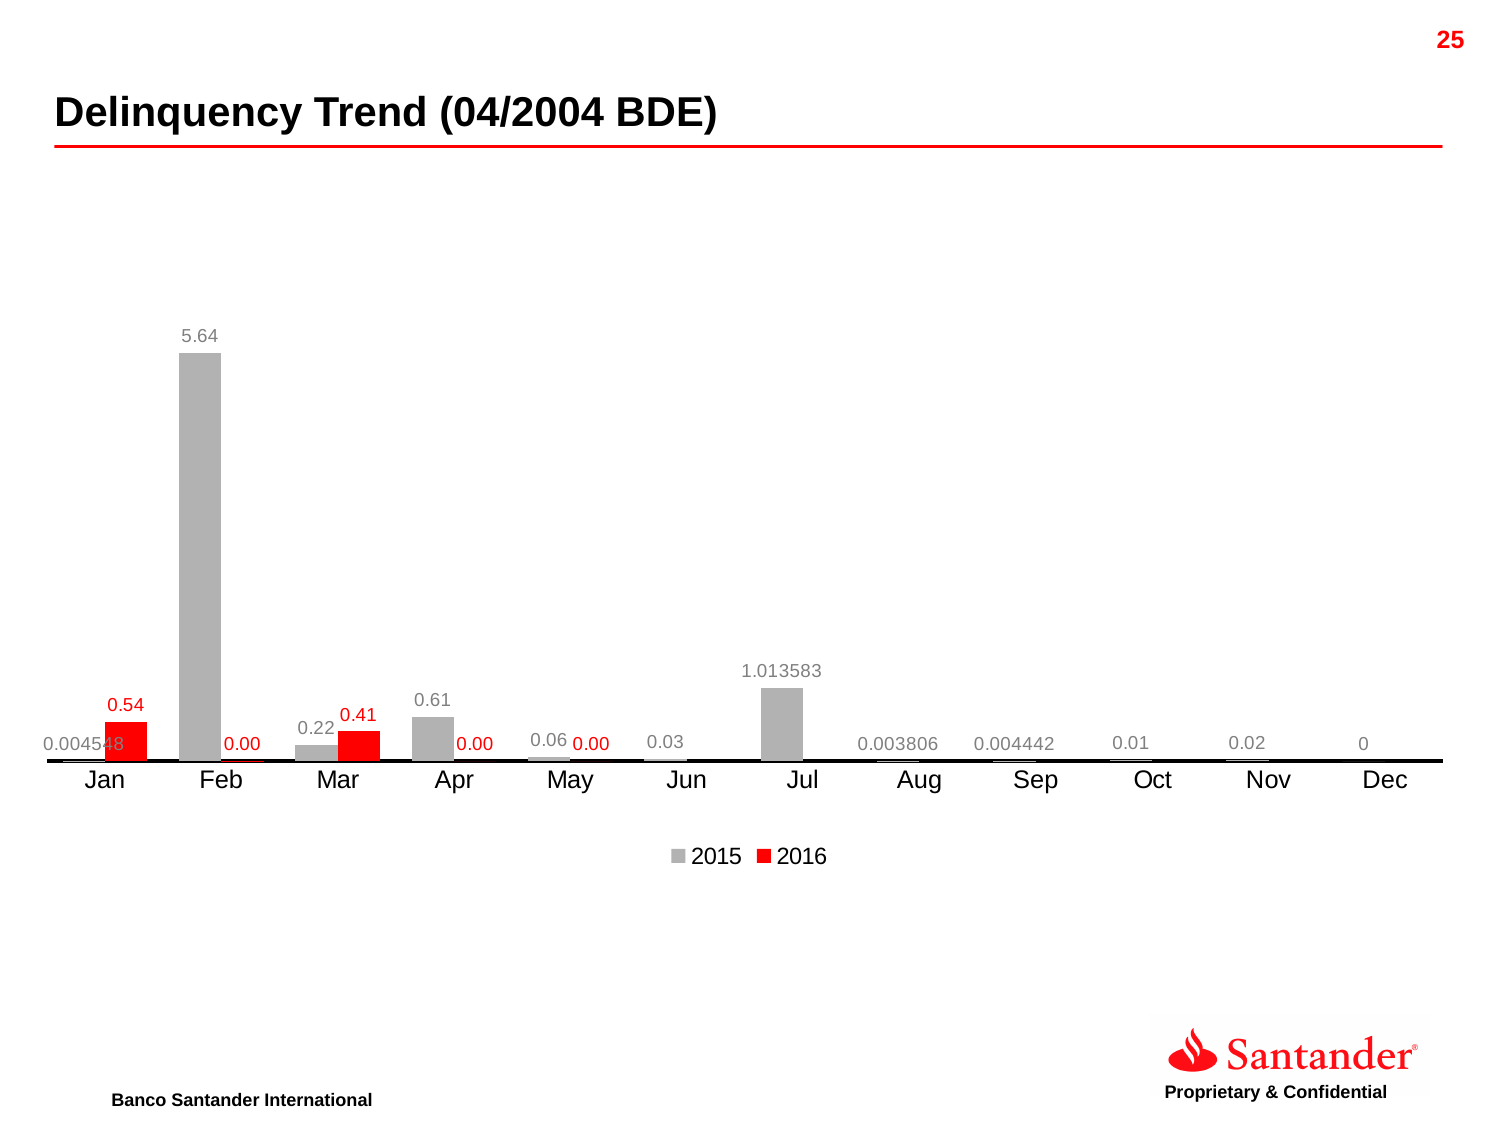

Delinquency Trend (04/2004 BDE)

### Chart

| Category | 2015 | 2016 |
|---|---|---|
| Jan | 0.004548 | 0.54 |
| Feb | 5.64 | 0.001 |
| Mar | 0.22 | 0.41 |
| Apr | 0.61 | 0.0 |
| May | 0.06 | 0.0 |
| Jun | 0.03 | None |
| Jul | 1.013583 | None |
| Aug | 0.003806 | None |
| Sep | 0.004442 | None |
| Oct | 0.01 | None |
| Nov | 0.02 | None |
| Dec | 0.0 | None |